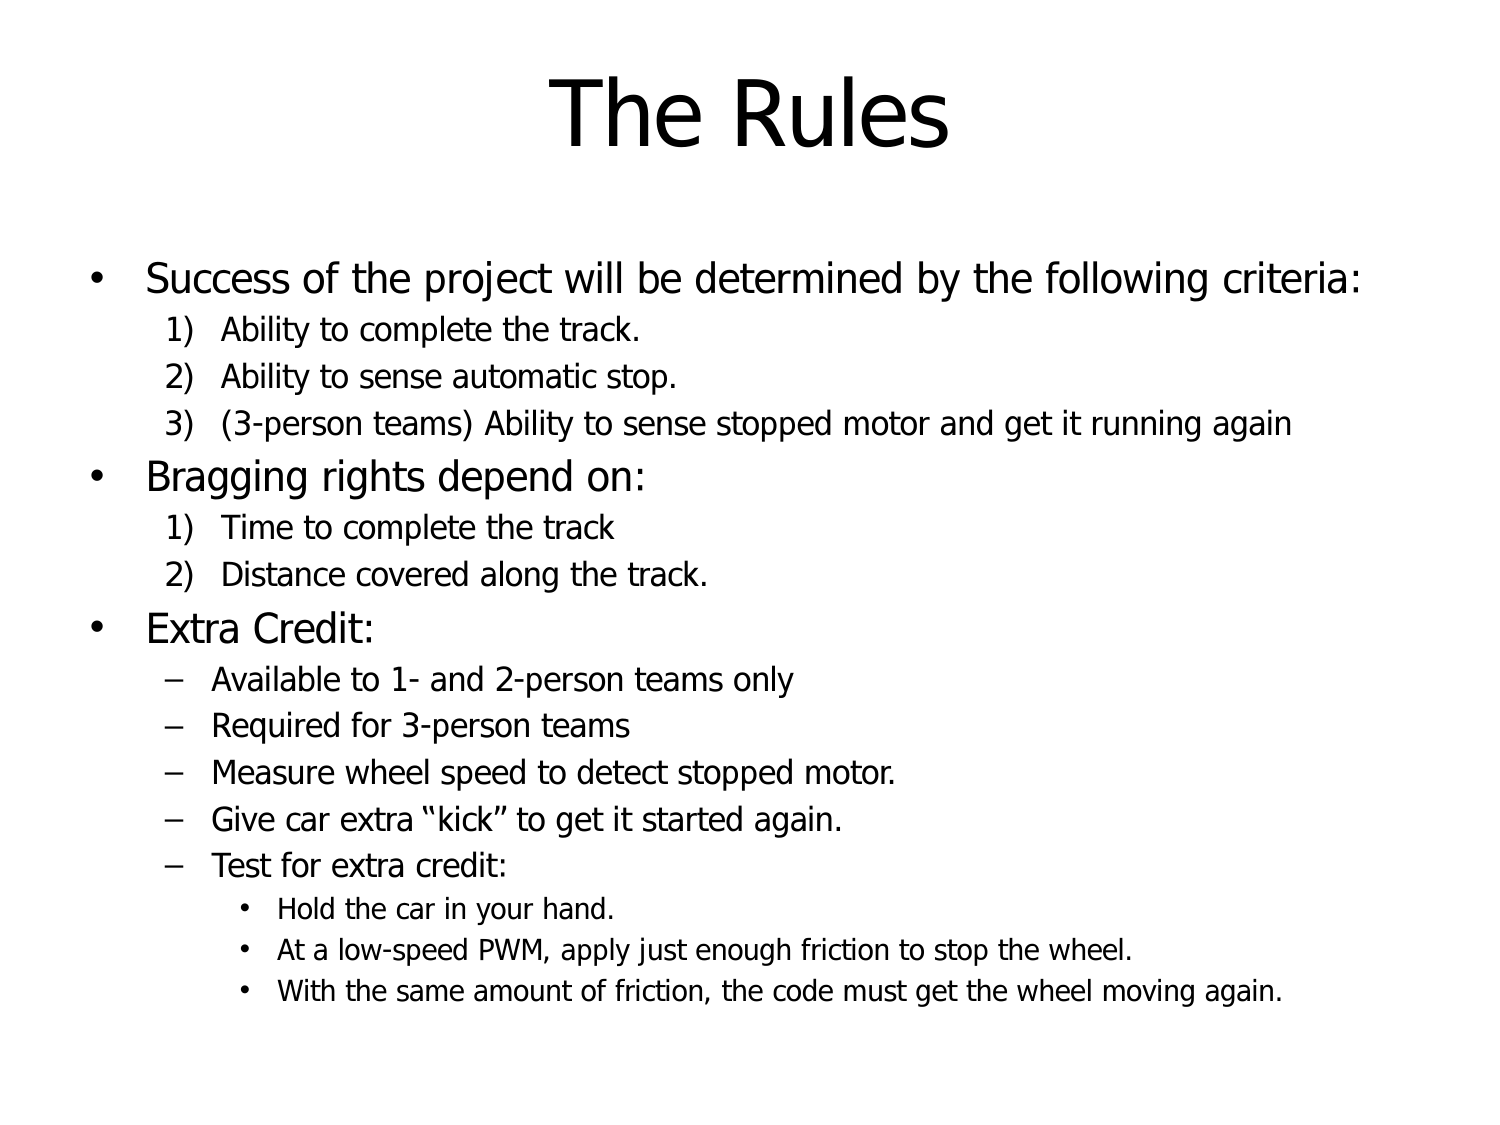

The Rules
Success of the project will be determined by the following criteria:
Ability to complete the track.
Ability to sense automatic stop.
(3-person teams) Ability to sense stopped motor and get it running again
Bragging rights depend on:
Time to complete the track
Distance covered along the track.
Extra Credit:
Available to 1- and 2-person teams only
Required for 3-person teams
Measure wheel speed to detect stopped motor.
Give car extra “kick” to get it started again.
Test for extra credit:
Hold the car in your hand.
At a low-speed PWM, apply just enough friction to stop the wheel.
With the same amount of friction, the code must get the wheel moving again.